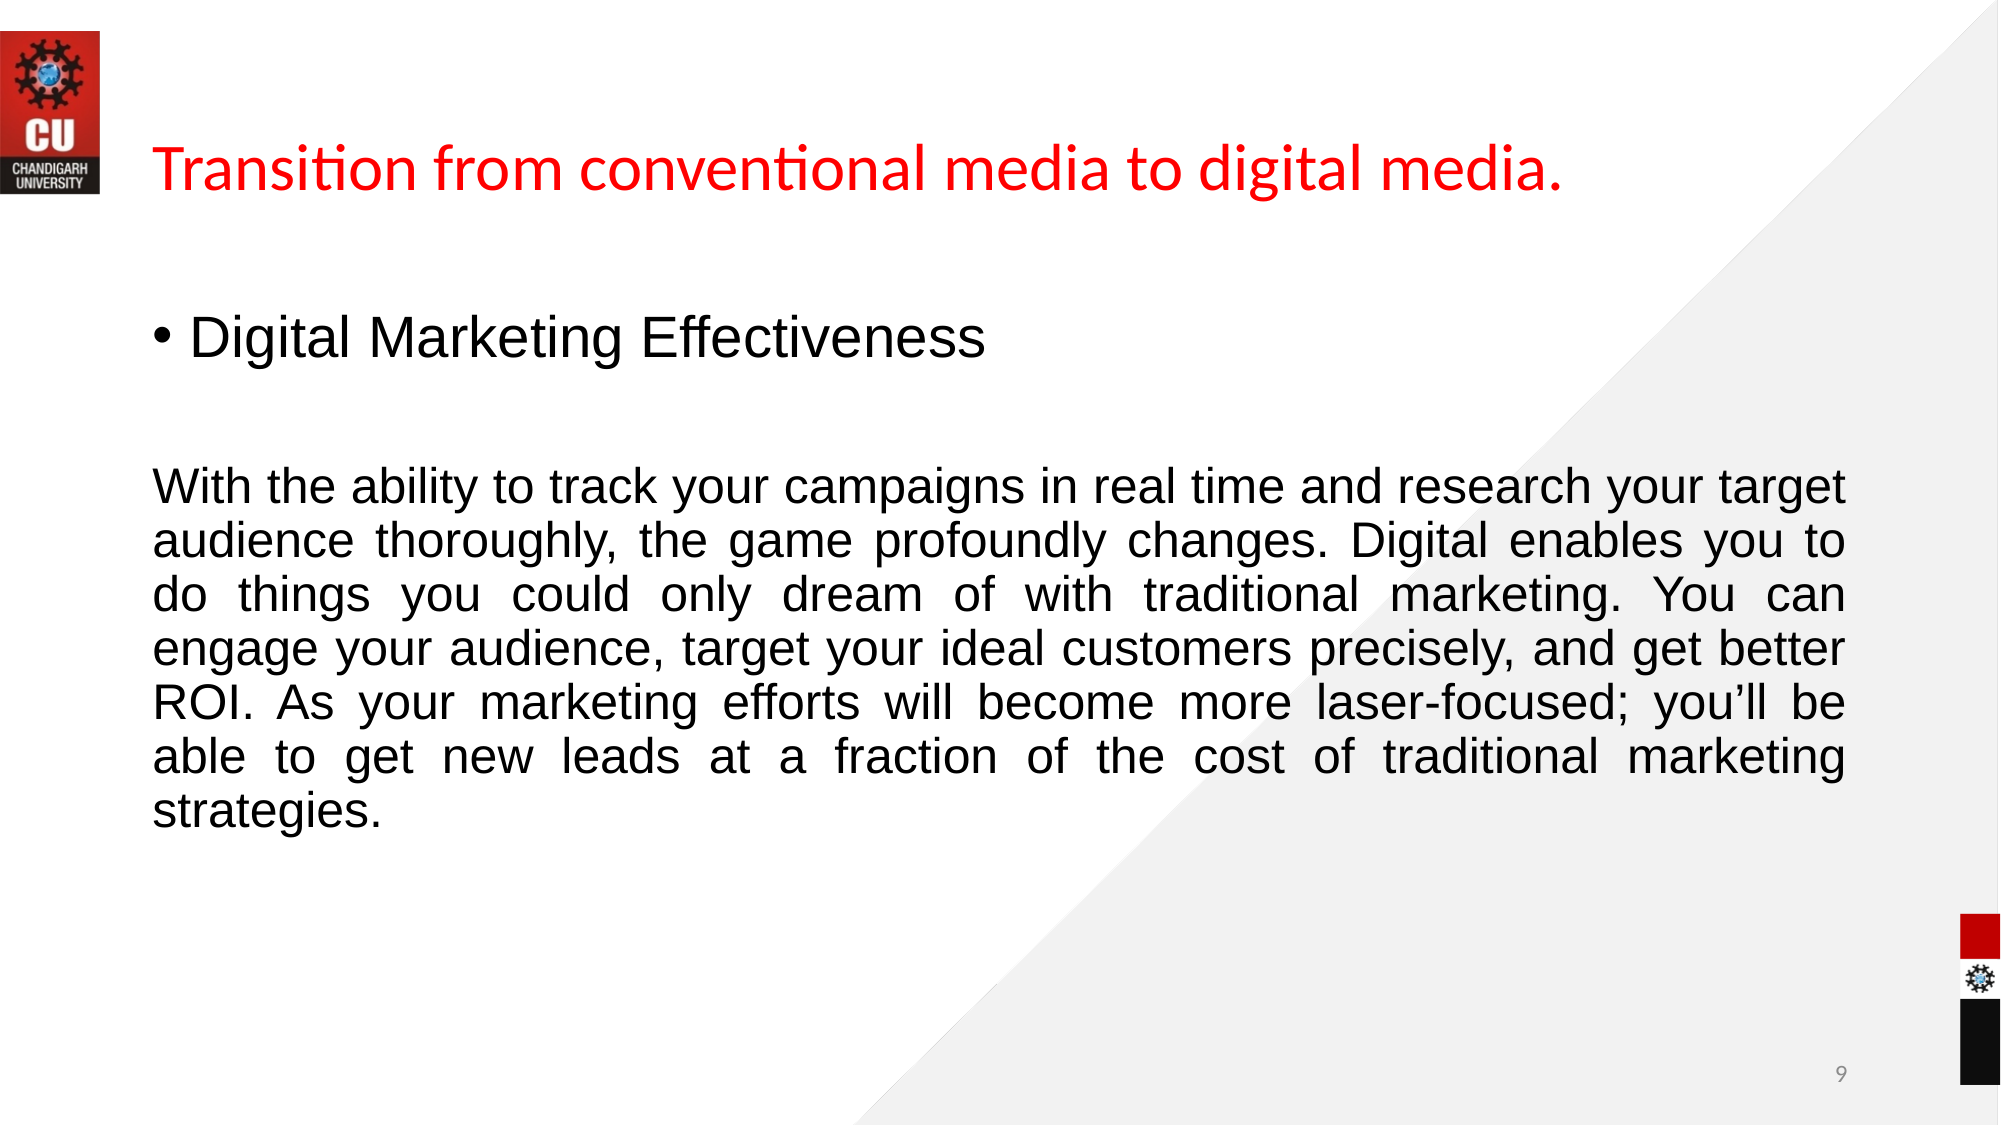

# Transition from conventional media to digital media.
Digital Marketing Effectiveness
With the ability to track your campaigns in real time and research your target audience thoroughly, the game profoundly changes. Digital enables you to do things you could only dream of with traditional marketing. You can engage your audience, target your ideal customers precisely, and get better ROI. As your marketing efforts will become more laser-focused; you’ll be able to get new leads at a fraction of the cost of traditional marketing strategies.

9